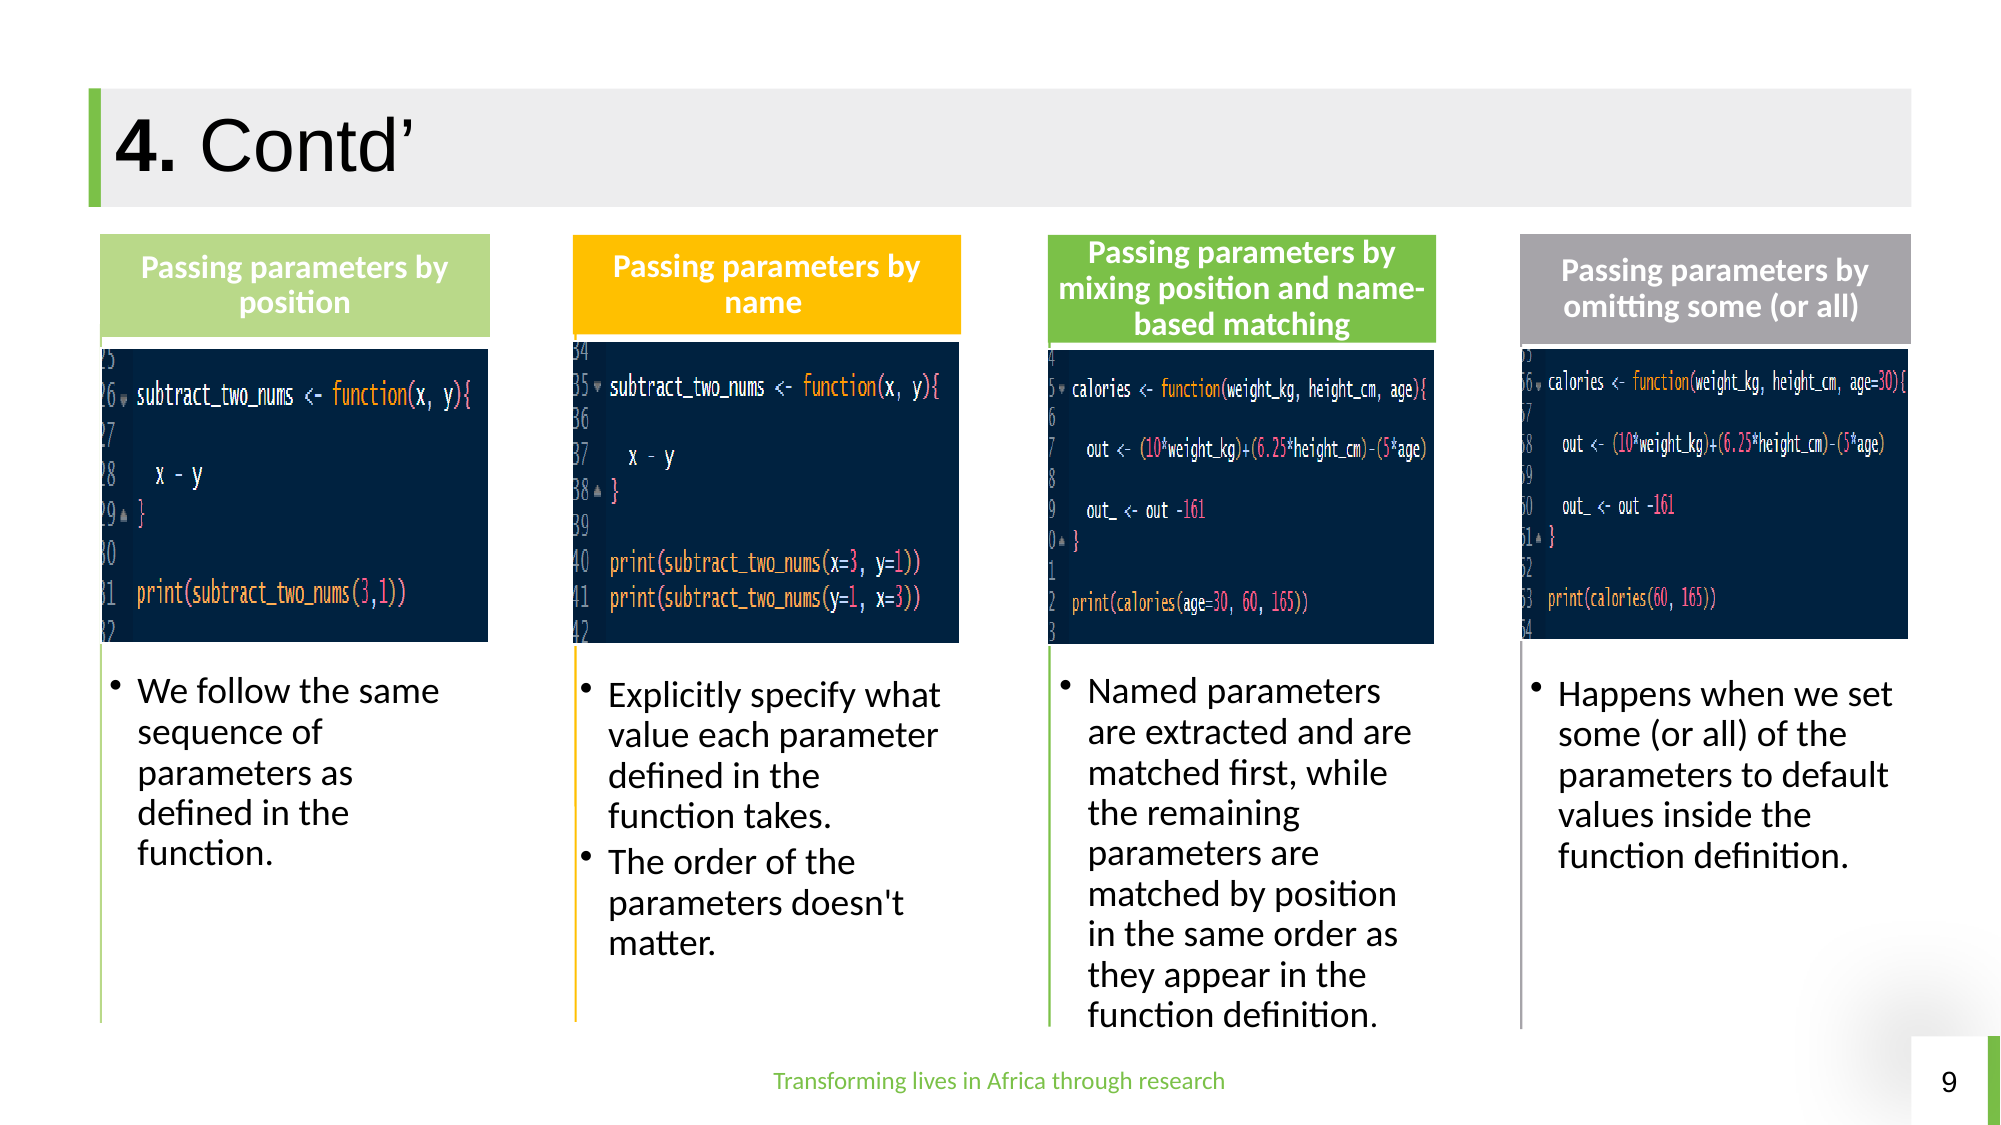

# 4. Contd’
Passing parameters by position
Passing parameters by name
Passing parameters by mixing position and name-based matching
Passing parameters by omitting some (or all)

We follow the same sequence of parameters as defined in the function.

Named parameters are extracted and are matched first, while the remaining parameters are matched by position in the same order as they appear in the function definition.

Happens when we set some (or all) of the parameters to default values inside the function definition.

Explicitly specify what value each parameter defined in the function takes.
The order of the parameters doesn't matter.

9
Transforming lives in Africa through research